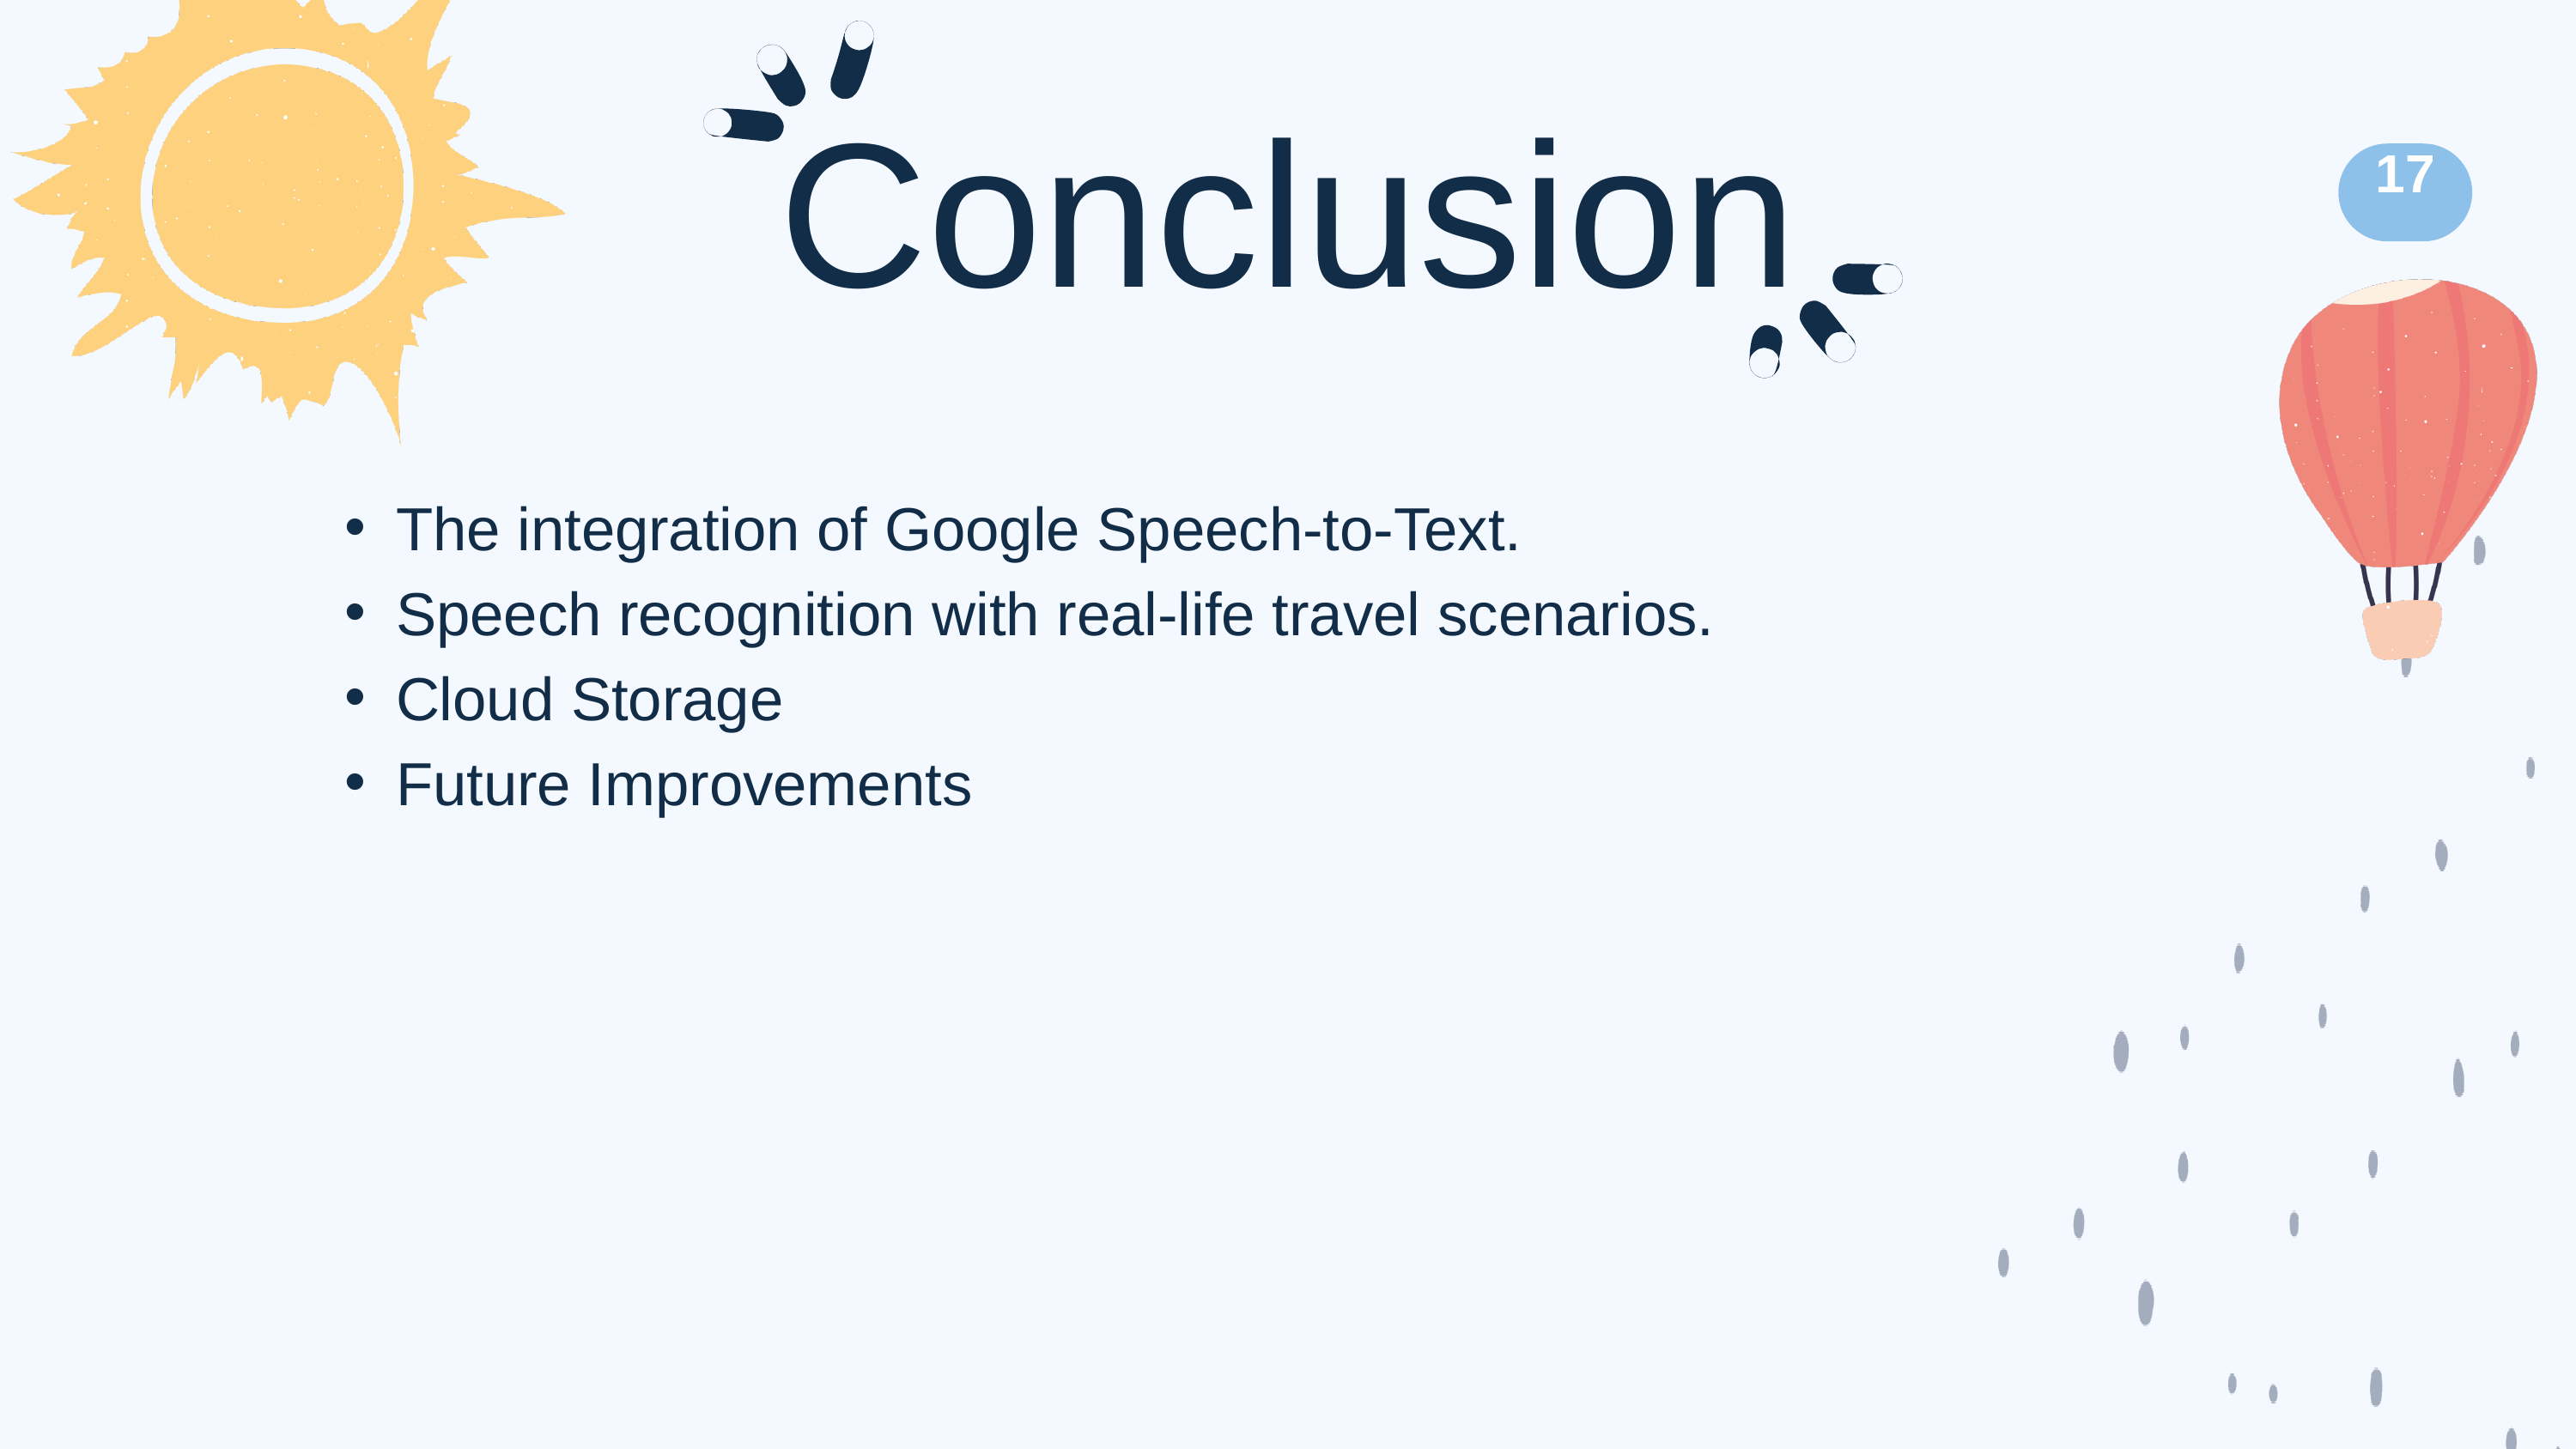

Conclusion

17

The integration of Google Speech-to-Text.
Speech recognition with real-life travel scenarios.
Cloud Storage
Future Improvements